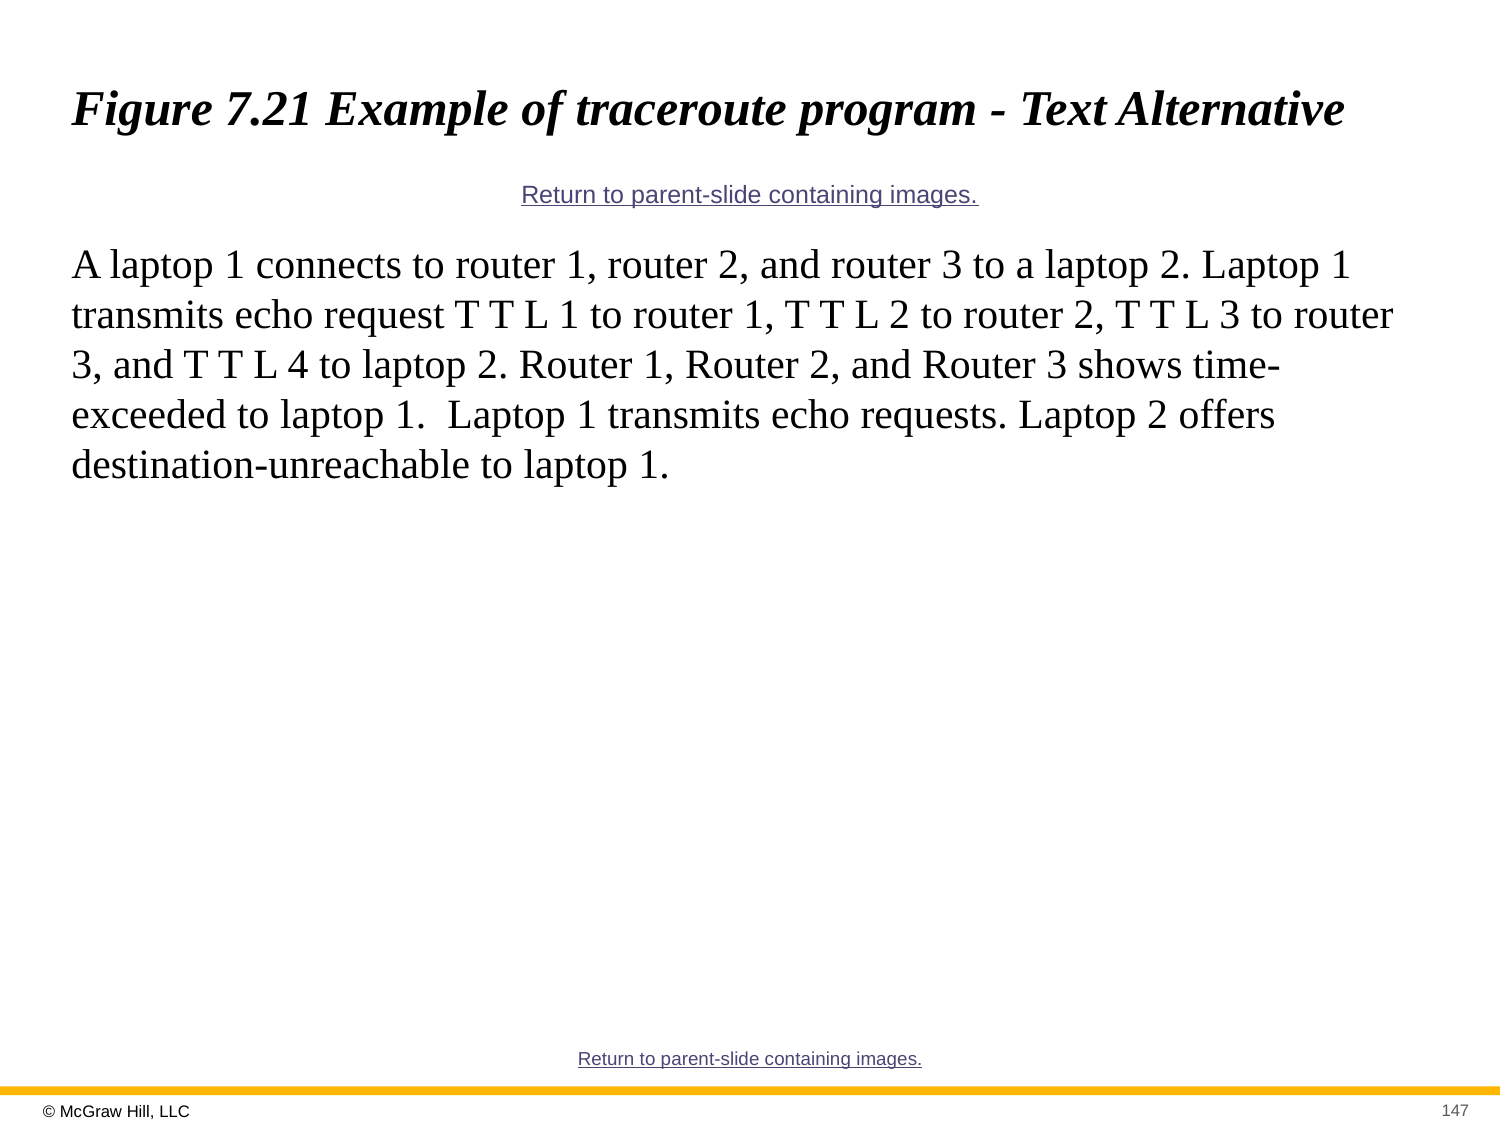

# Figure 7.21 Example of traceroute program - Text Alternative
Return to parent-slide containing images.
A laptop 1 connects to router 1, router 2, and router 3 to a laptop 2. Laptop 1 transmits echo request T T L 1 to router 1, T T L 2 to router 2, T T L 3 to router 3, and T T L 4 to laptop 2. Router 1, Router 2, and Router 3 shows time-exceeded to laptop 1.  Laptop 1 transmits echo requests. Laptop 2 offers destination-unreachable to laptop 1.
Return to parent-slide containing images.
147